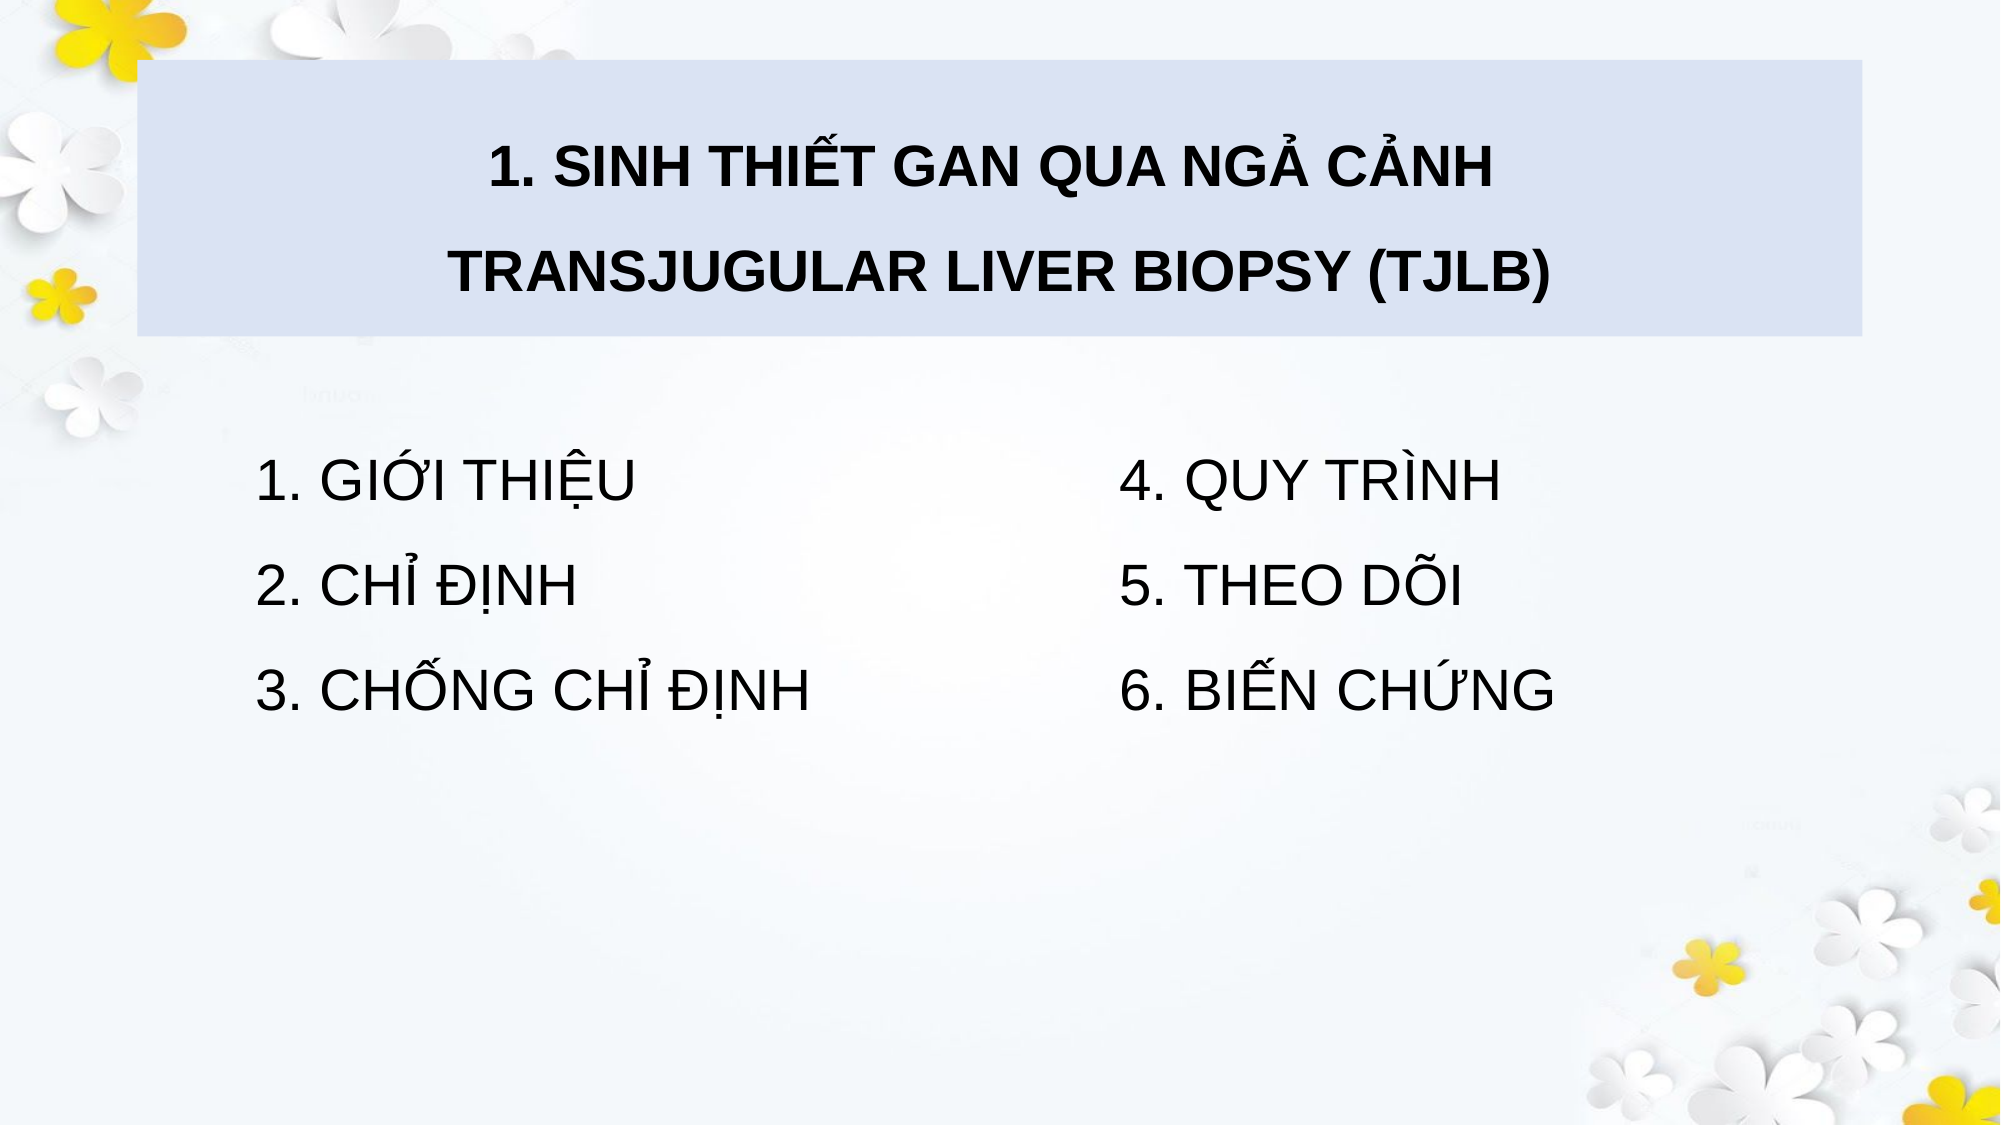

# 1. SINH THIẾT GAN QUA NGẢ CẢNH TRANSJUGULAR LIVER BIOPSY (TJLB)

4. QUY TRÌNH
5. THEO DÕI
6. BIẾN CHỨNG
1. GIỚI THIỆU
2. CHỈ ĐỊNH
3. CHỐNG CHỈ ĐỊNH